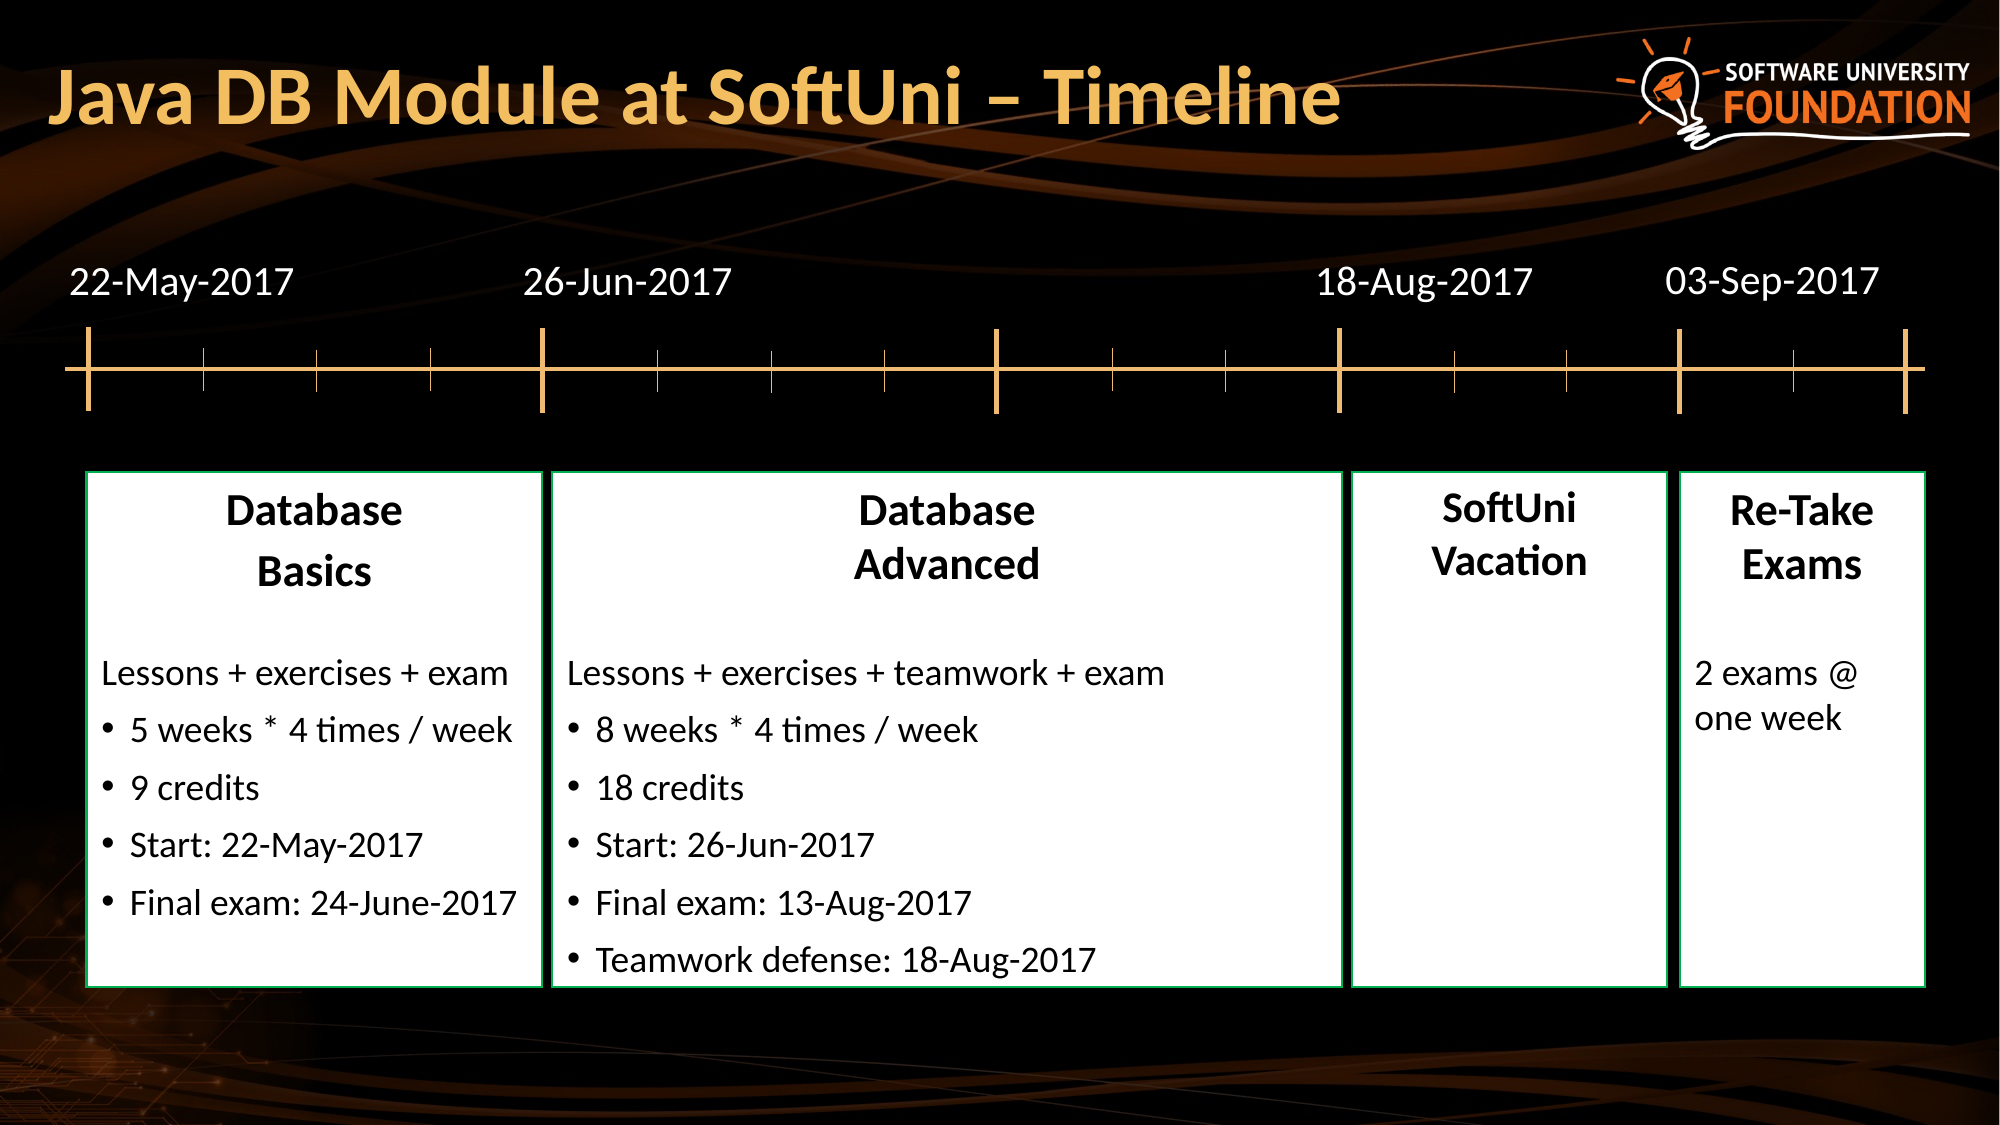

# Java DB Module at SoftUni – Timeline
03-Sep-2017
22-May-2017
26-Jun-2017
18-Aug-2017
SoftUni
Vacation

Re-Take Exams

2 exams @ one week
Database
Basics

Lessons + exercises + exam
5 weeks * 4 times / week
9 credits
Start: 22-May-2017
Final exam: 24-June-2017
Database
Advanced

Lessons + exercises + teamwork + exam
8 weeks * 4 times / week
18 credits
Start: 26-Jun-2017
Final exam: 13-Aug-2017
Teamwork defense: 18-Aug-2017